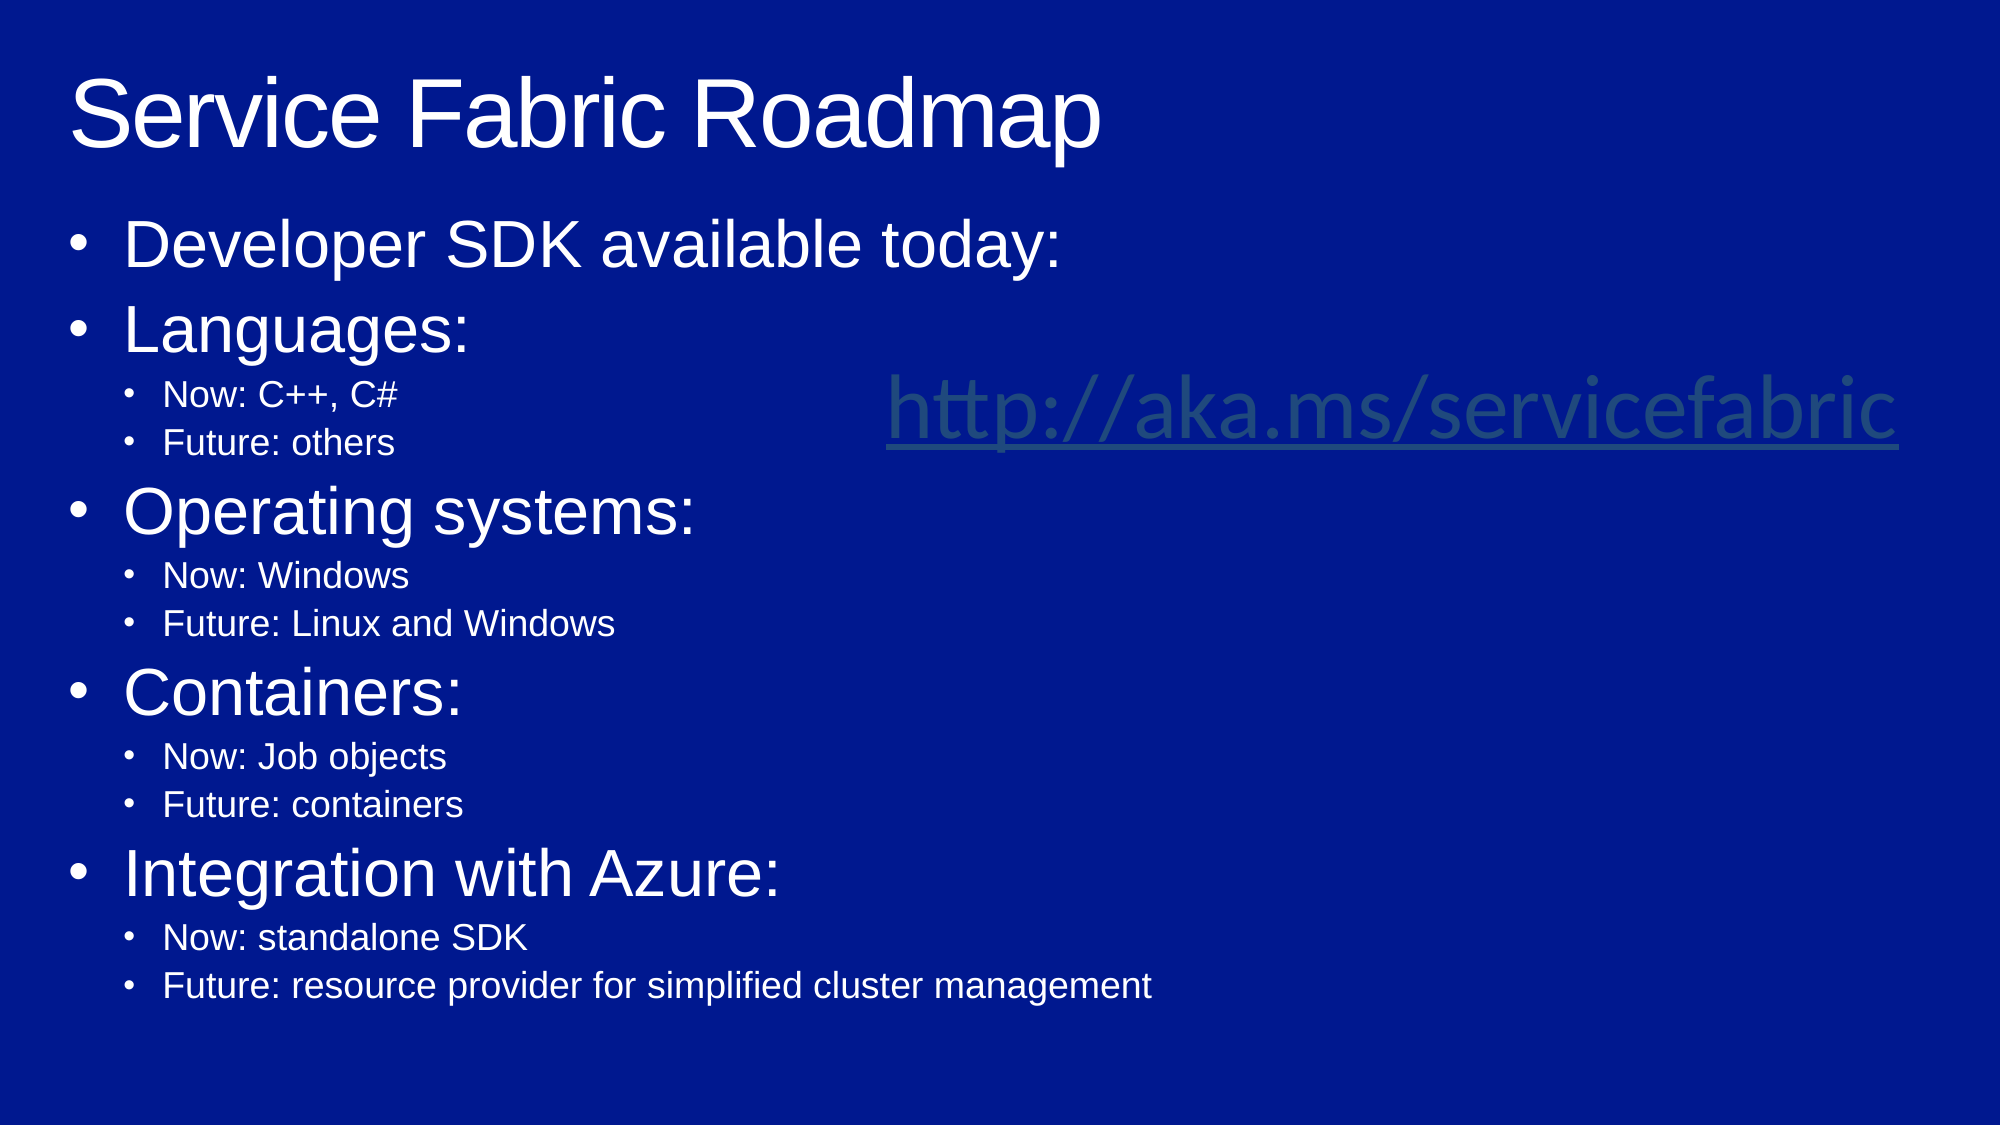

# Service Fabric Roadmap
Developer SDK available today:
Languages:
Now: C++, C#
Future: others
Operating systems:
Now: Windows
Future: Linux and Windows
Containers:
Now: Job objects
Future: containers
Integration with Azure:
Now: standalone SDK
Future: resource provider for simplified cluster management
http://aka.ms/servicefabric